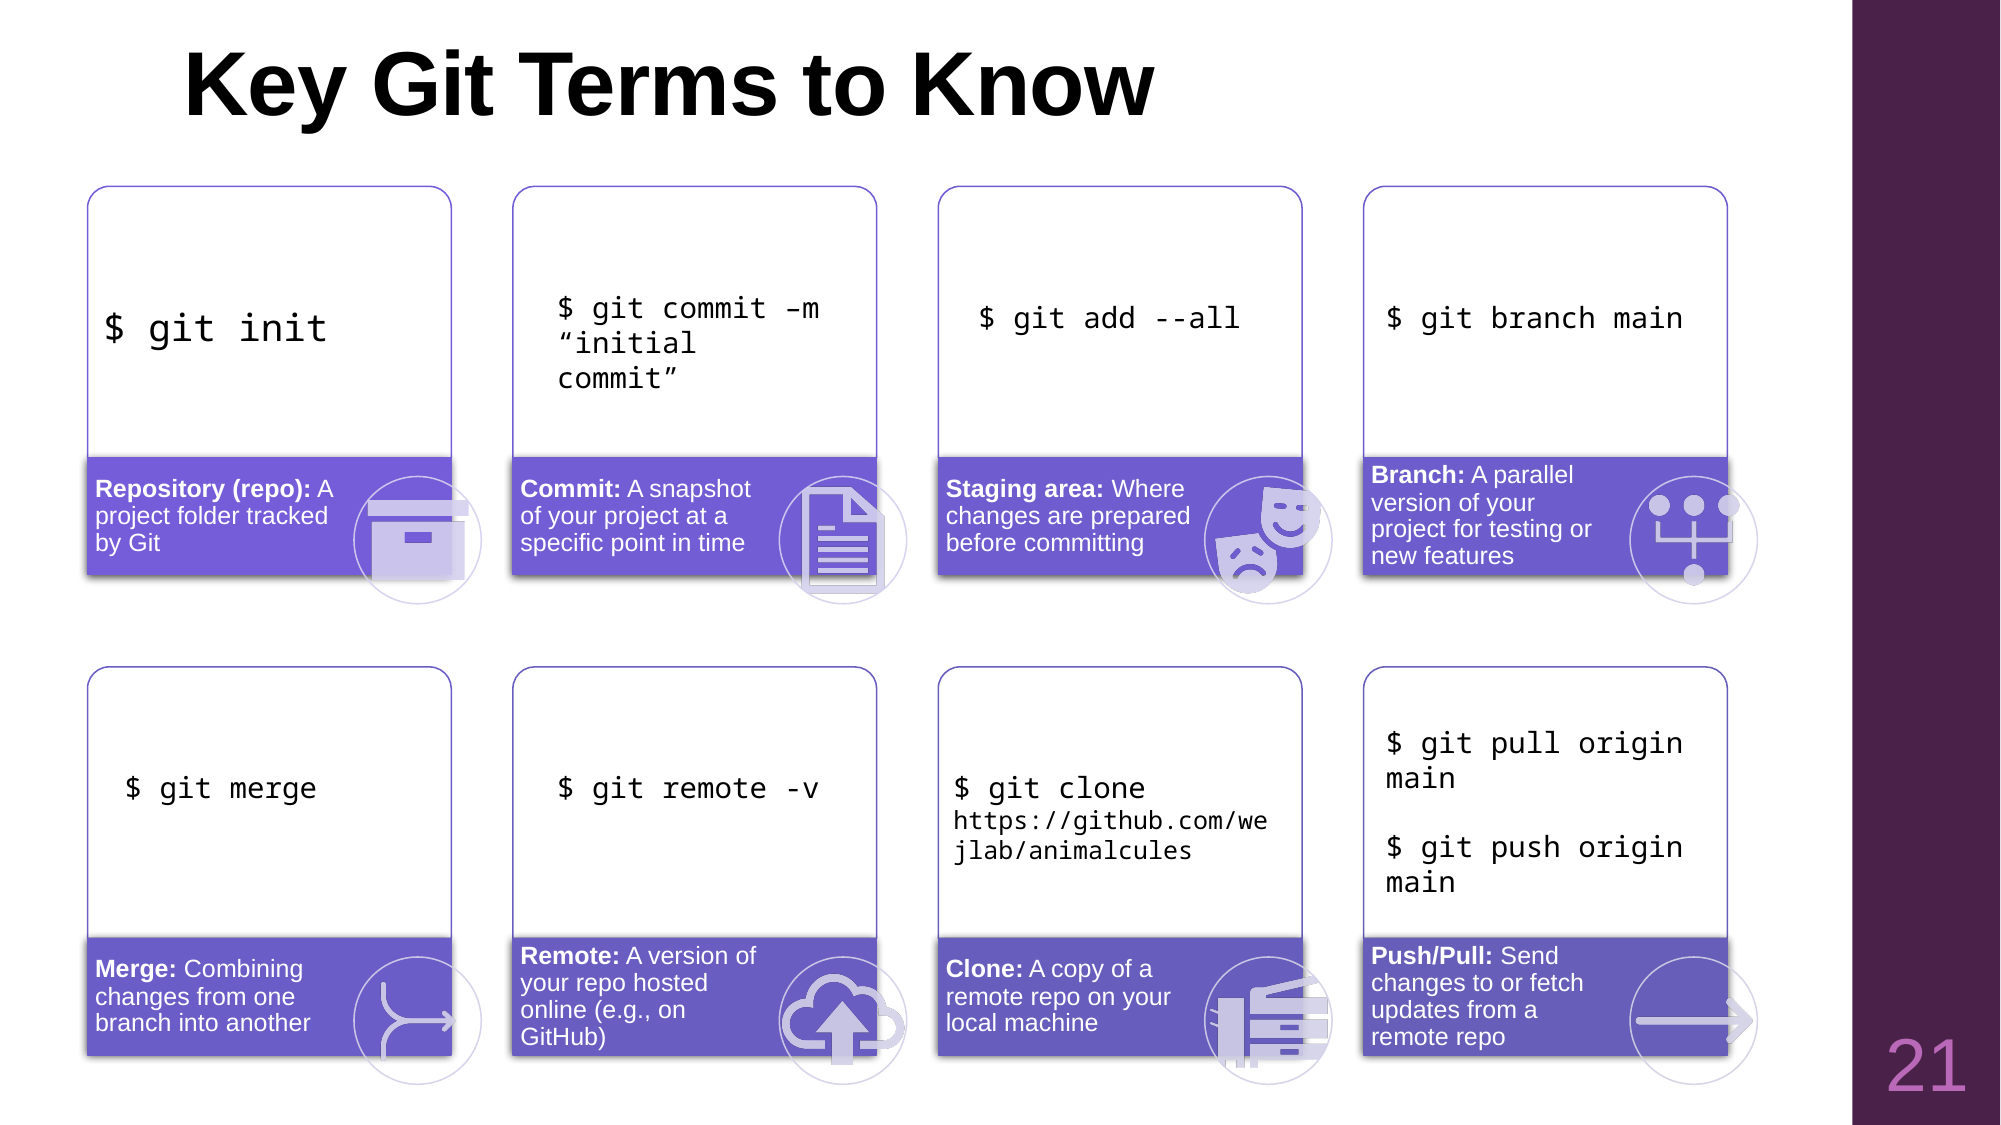

# Key Git Terms to Know

Repository (repo): A project folder tracked by Git
Commit: A snapshot of your project at a specific point in time
Staging area: Where changes are prepared before committing
Branch: A parallel version of your project for testing or new features
Merge: Combining changes from one branch into another
Remote: A version of your repo hosted online (e.g., on GitHub)
Clone: A copy of a remote repo on your local machine
Push/Pull: Send changes to or fetch updates from a remote repo
$ git commit –m “initial commit”
$ git branch main
$ git add --all
$ git init
$ git pull origin main

$ git push origin main
$ git merge
$ git remote -v
$ git clone https://github.com/wejlab/animalcules
21